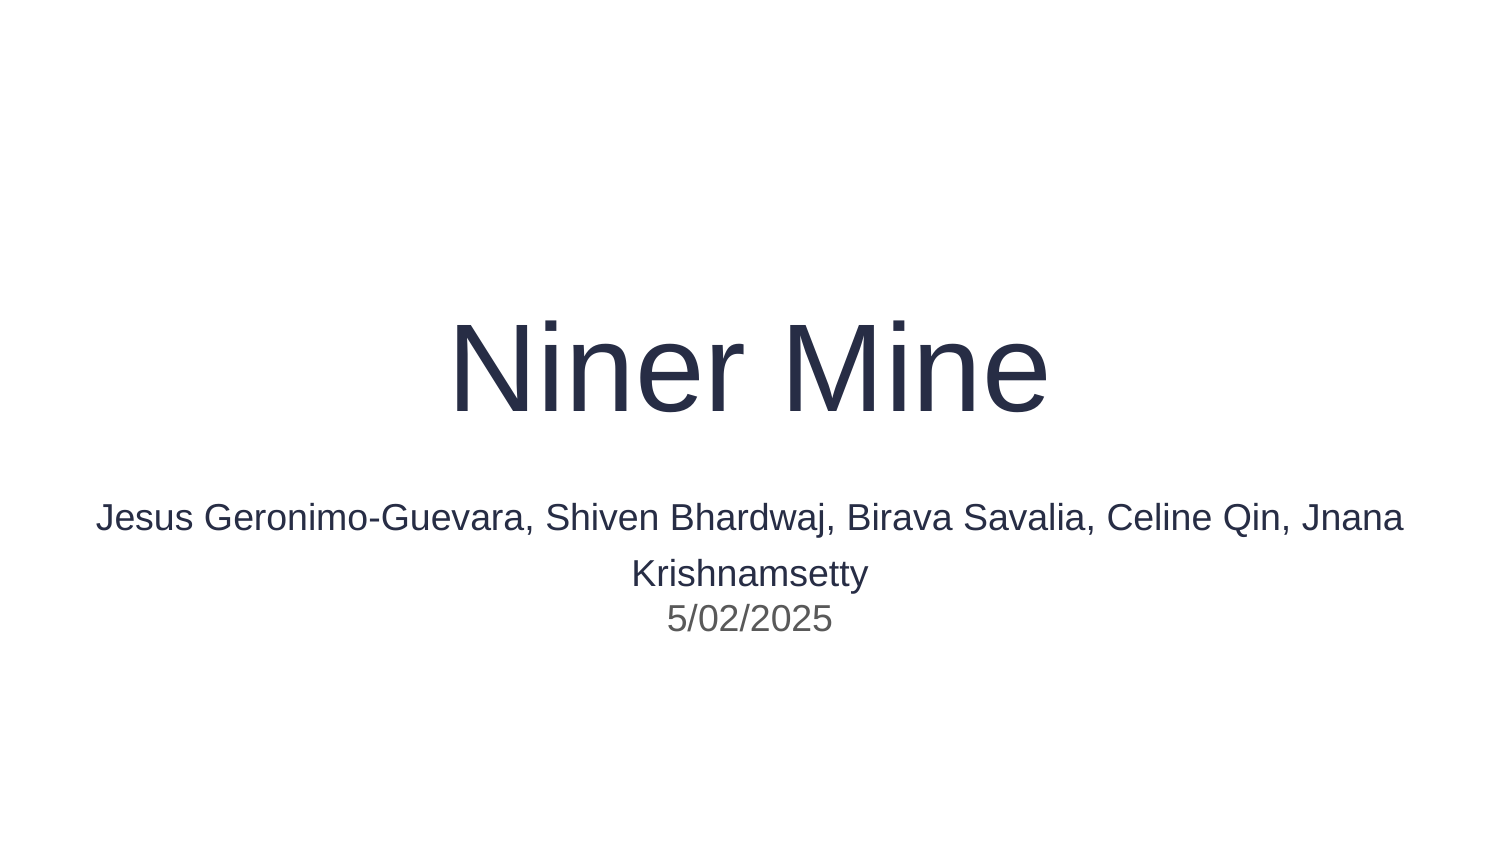

Niner Mine
Jesus Geronimo-Guevara, Shiven Bhardwaj, Birava Savalia, Celine Qin, Jnana Krishnamsetty
5/02/2025